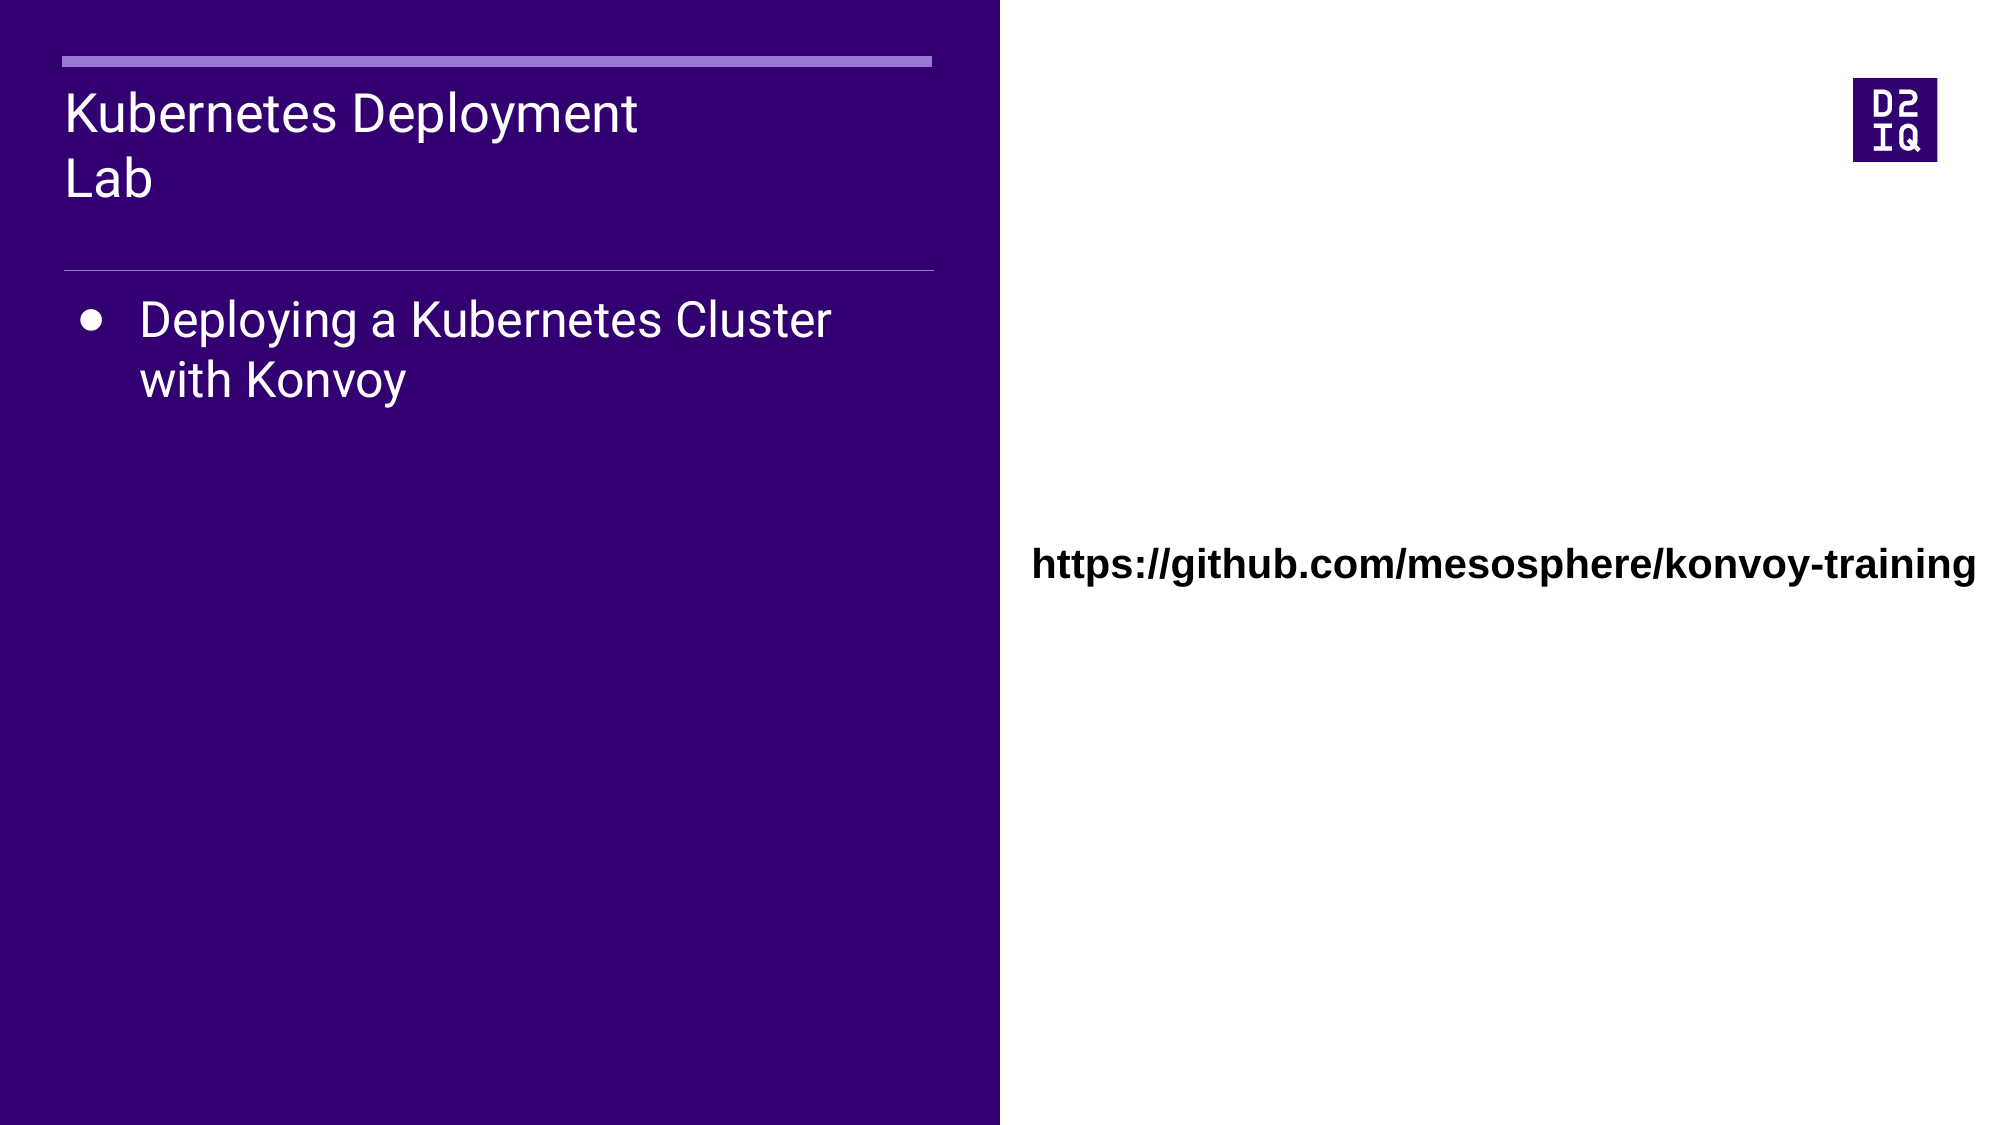

# Kubernetes Deployment
Lab
Deploying a Kubernetes Cluster with Konvoy
https://github.com/mesosphere/konvoy-training